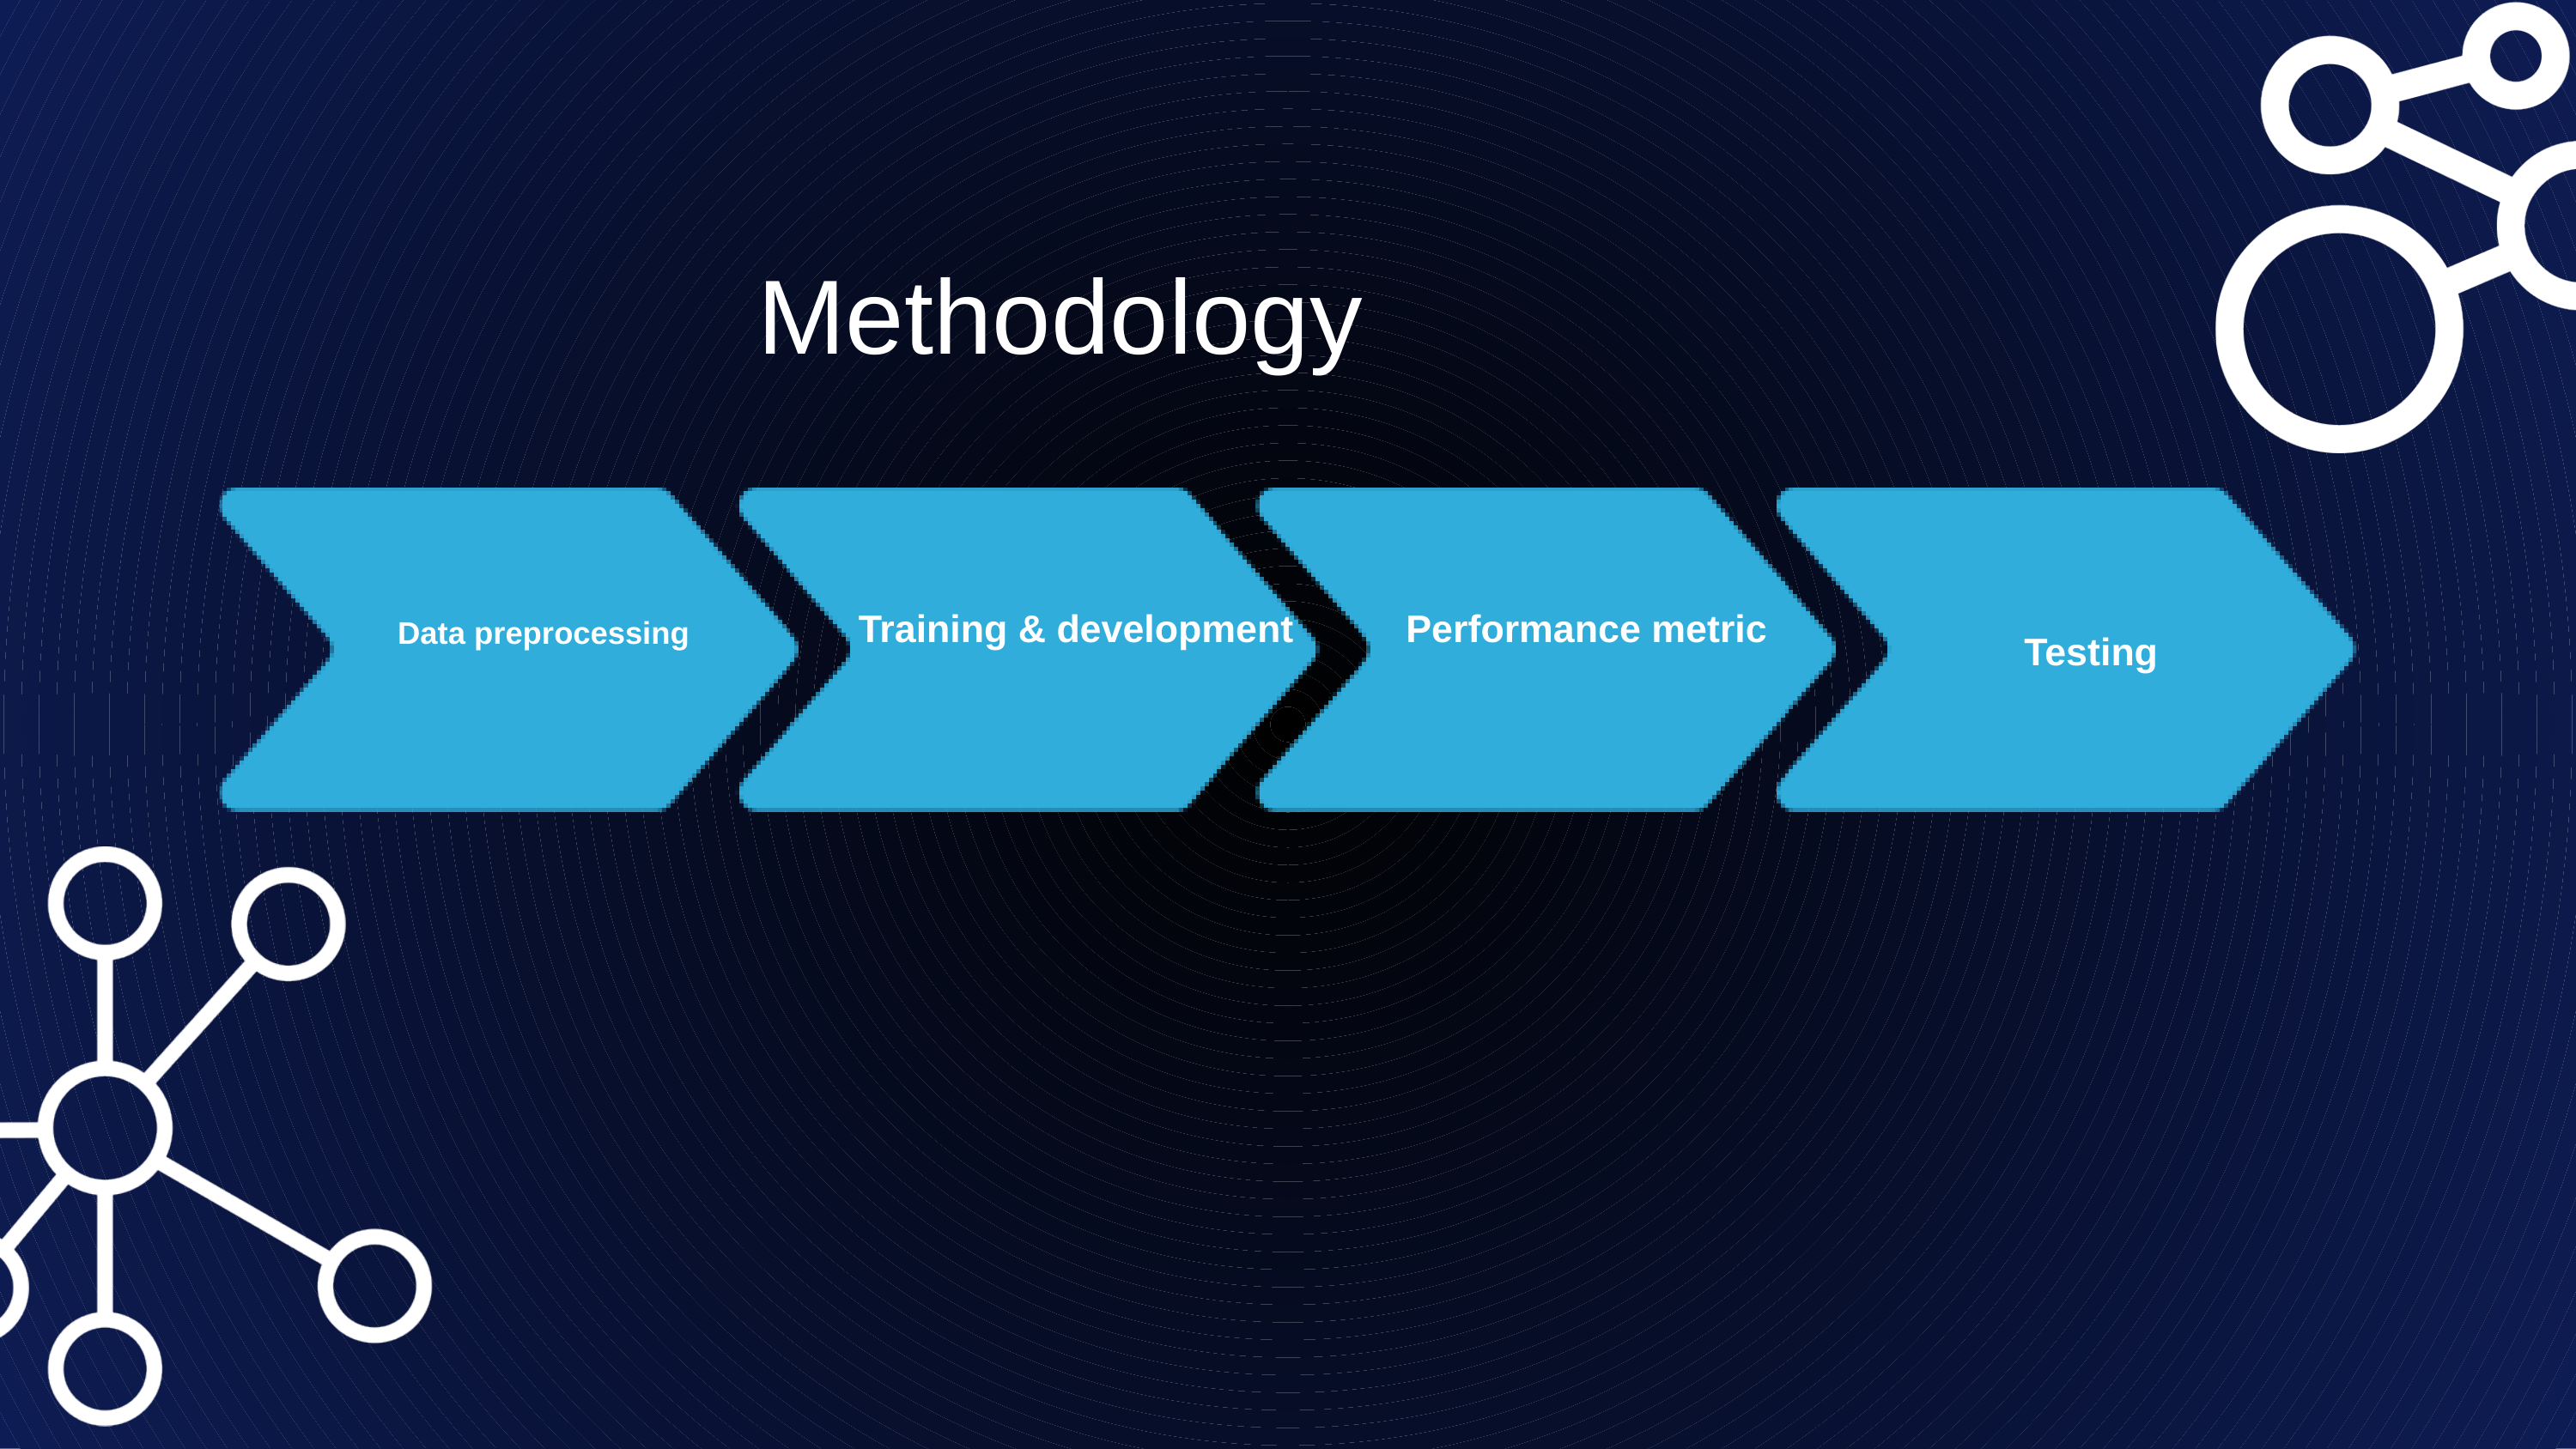

Methodology

Training & development
Performance metric
Data preprocessing
Testing